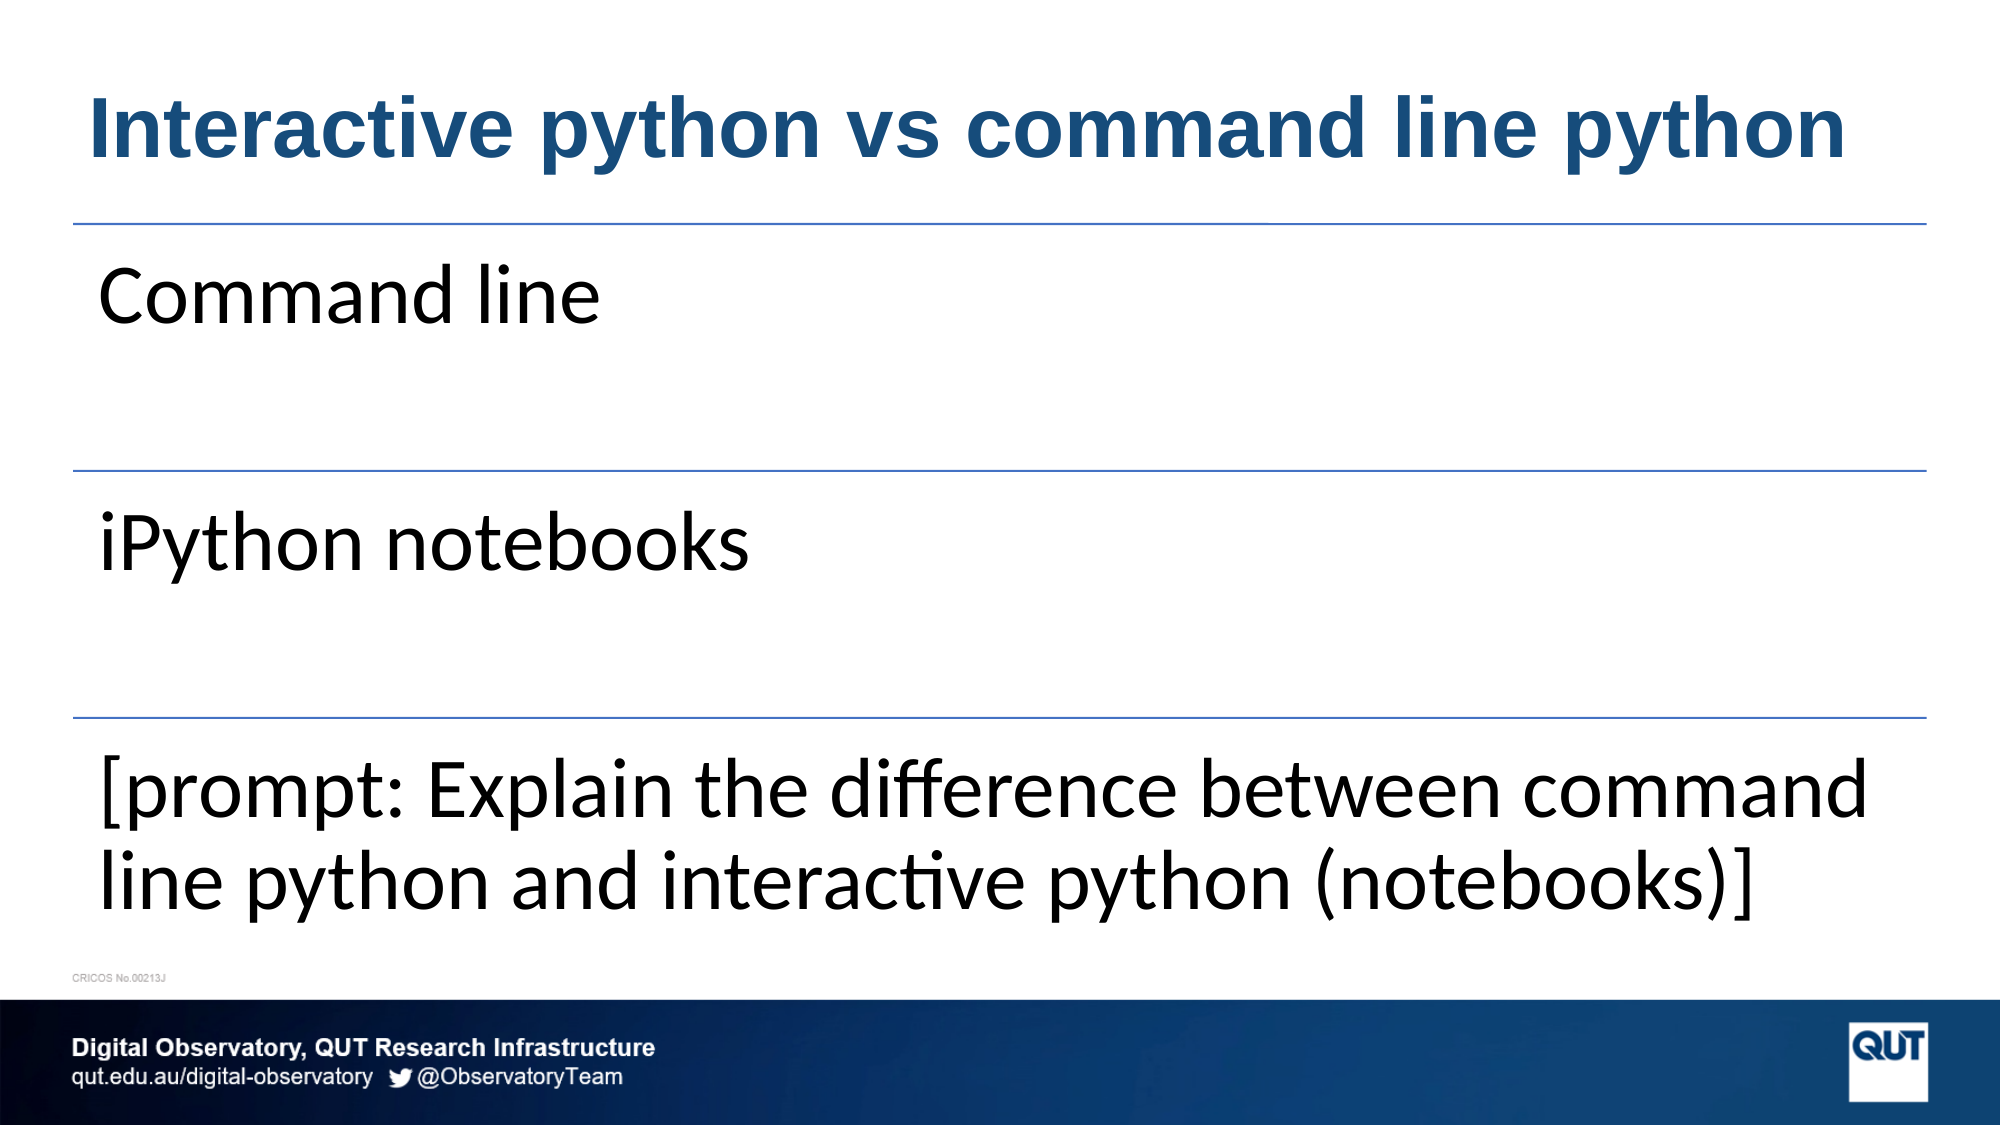

# Interactive python vs command line python
Command line
iPython notebooks
[prompt: Explain the difference between command line python and interactive python (notebooks)]